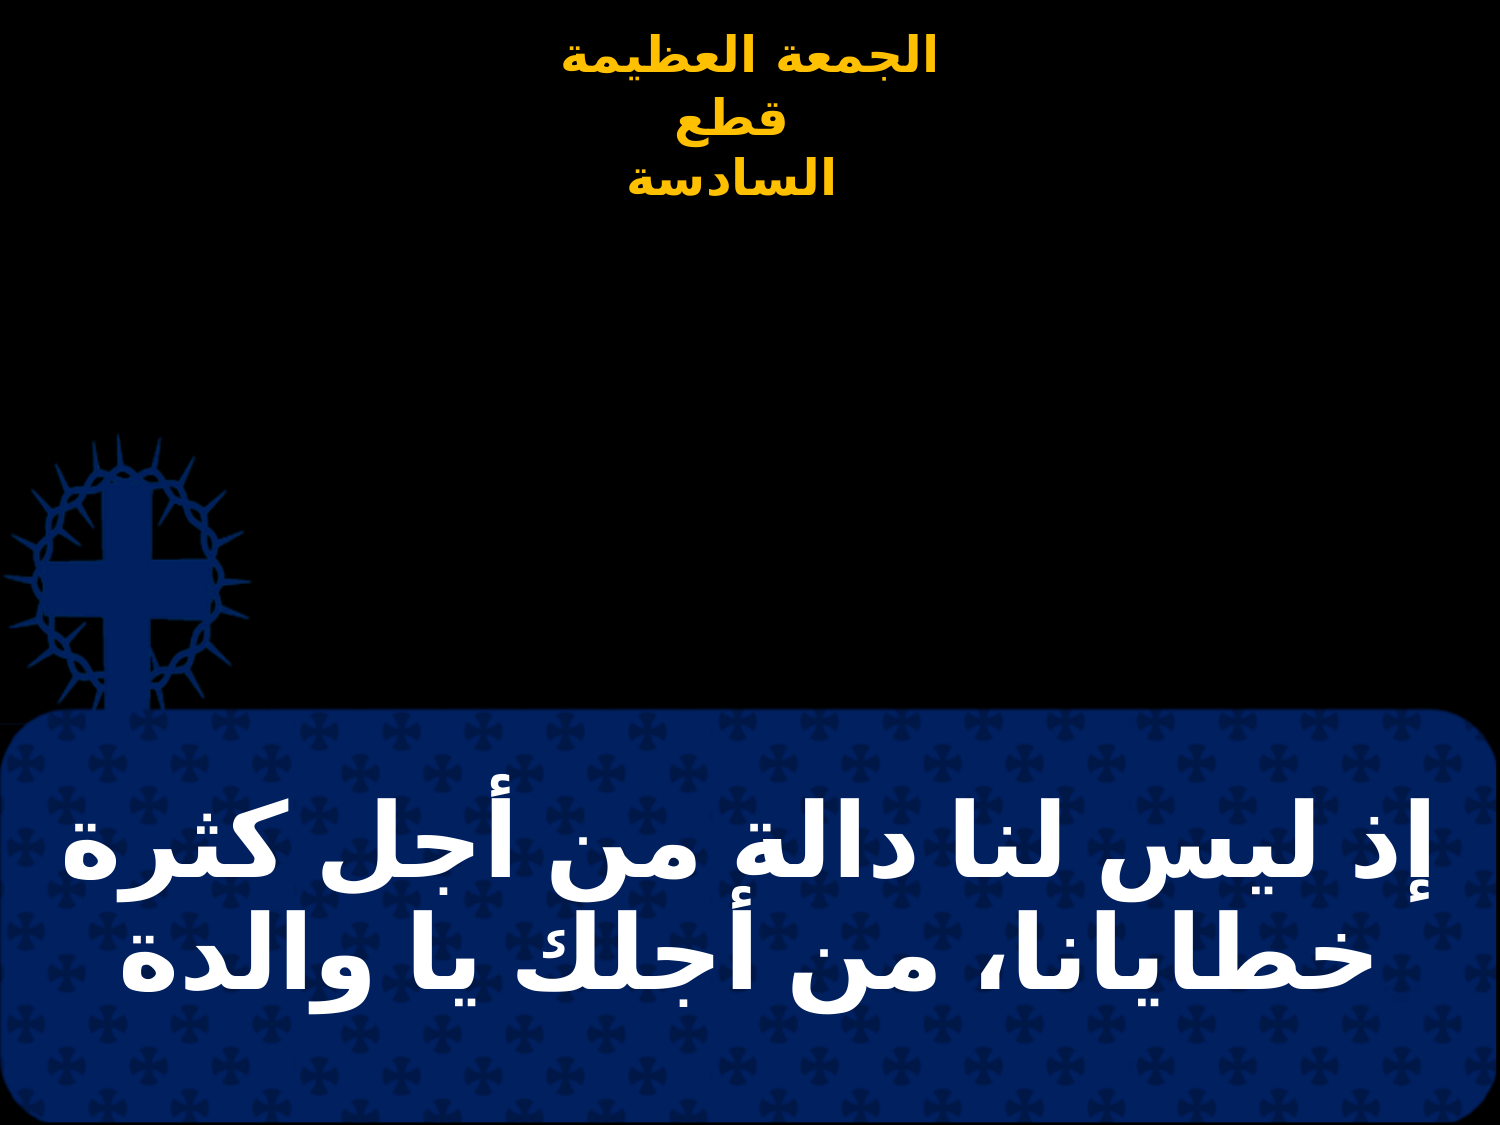

إذ ليس لنا دالة من أجل كثرة
خطايانا، من أجلك يا والدة